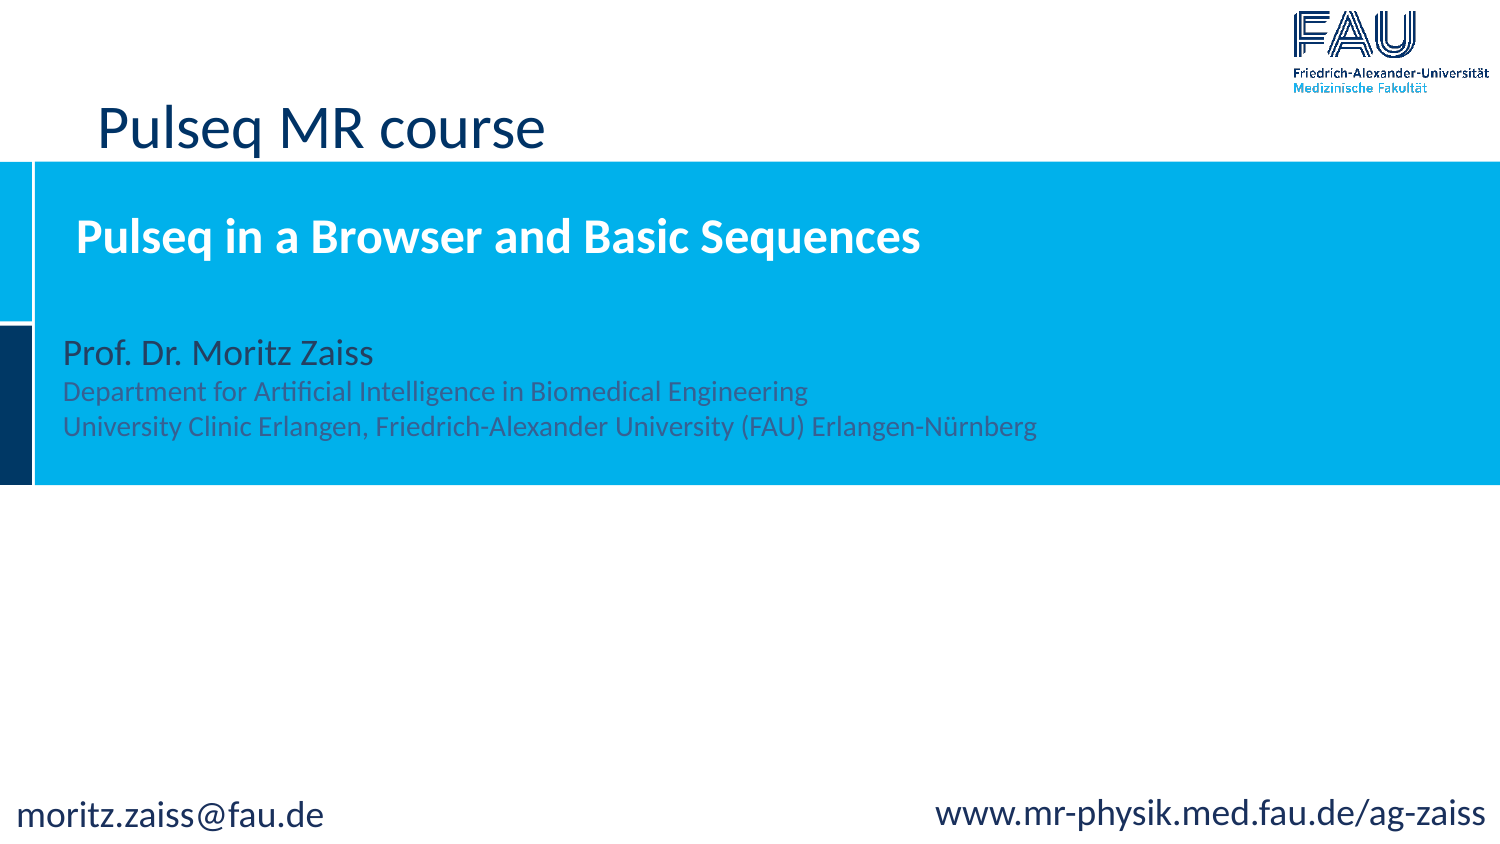

Pulseq MR course
Pulseq in a Browser and Basic Sequences
Prof. Dr. Moritz Zaiss
Department for Artificial Intelligence in Biomedical Engineering
University Clinic Erlangen, Friedrich-Alexander University (FAU) Erlangen-Nürnberg
www.mr-physik.med.fau.de/ag-zaiss
moritz.zaiss@fau.de